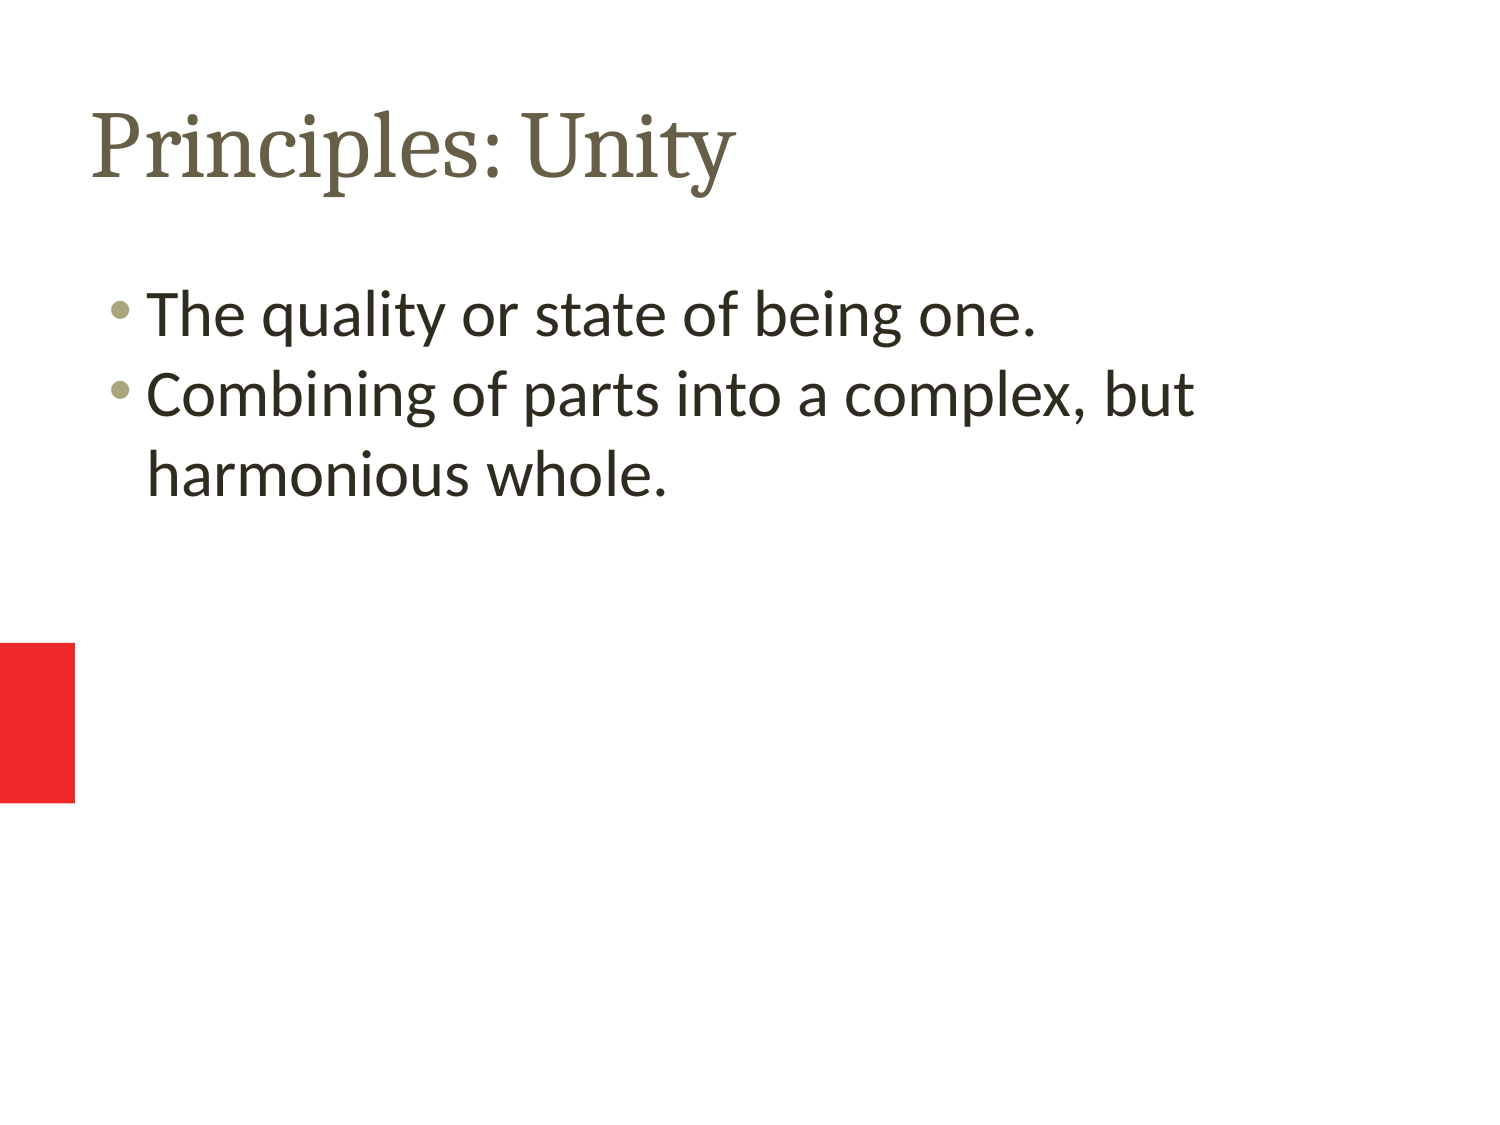

Principles: Unity
The quality or state of being one.
Combining of parts into a complex, but harmonious whole.